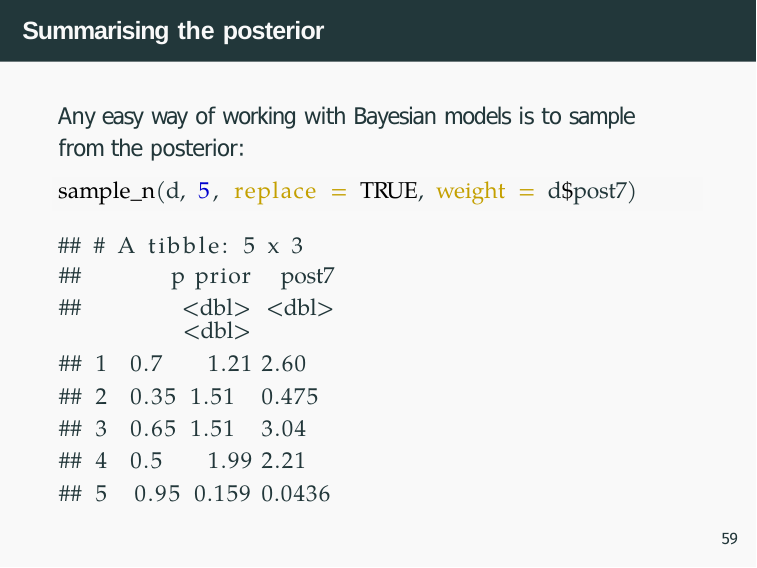

# Summarising the posterior
Any easy way of working with Bayesian models is to sample from the posterior:
sample_n(d, 5, replace = TRUE, weight = d$post7)

## # A tibble: 5 x 3

| ## | p prior | post7 |
| --- | --- | --- |
| ## | <dbl> <dbl> | <dbl> |
| ## 1 | 0.7 1.21 | 2.60 |
| ## 2 | 0.35 1.51 | 0.475 |
| ## 3 | 0.65 1.51 | 3.04 |
| ## 4 | 0.5 1.99 | 2.21 |
| ## 5 | 0.95 0.159 | 0.0436 |
59